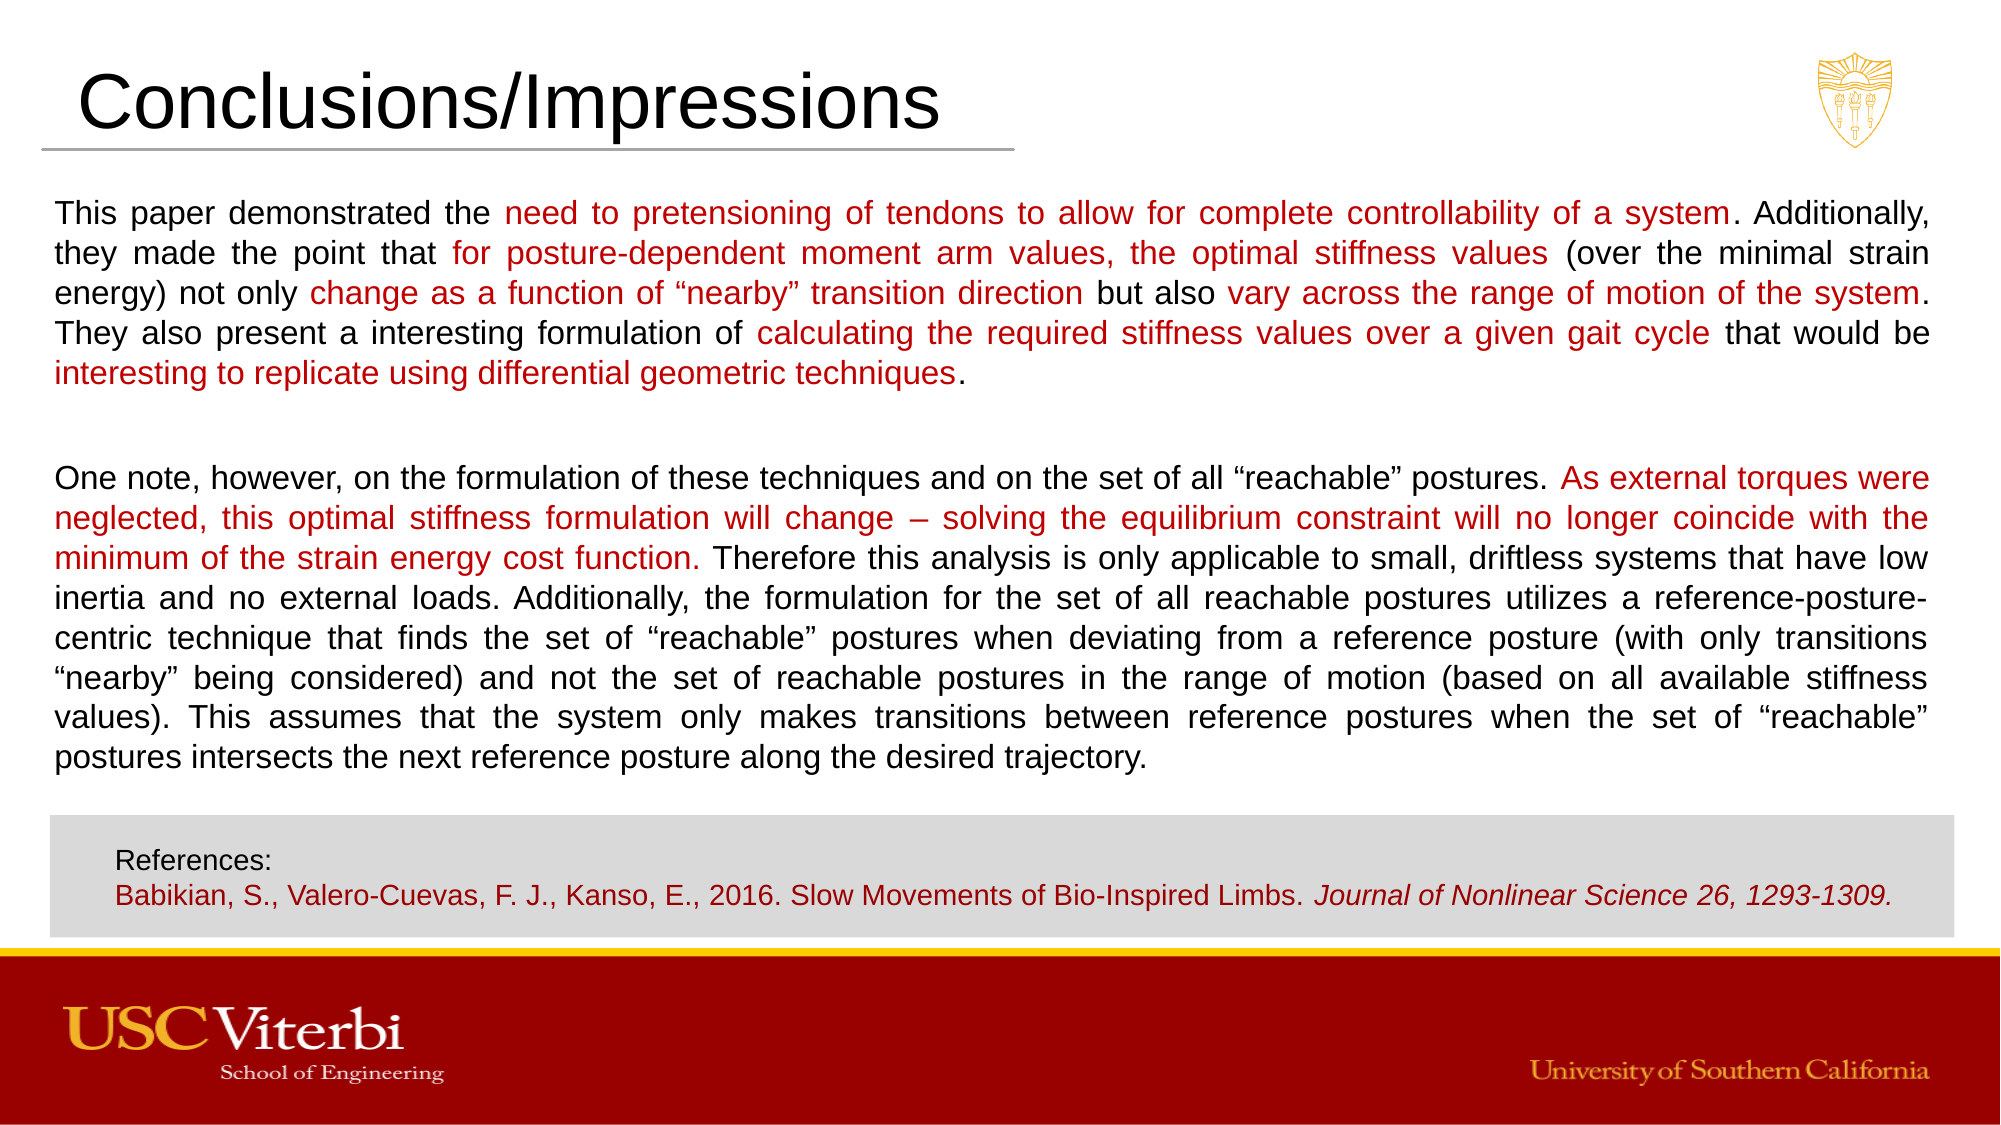

Conclusions/Impressions
This paper demonstrated the need to pretensioning of tendons to allow for complete controllability of a system. Additionally, they made the point that for posture-dependent moment arm values, the optimal stiffness values (over the minimal strain energy) not only change as a function of “nearby” transition direction but also vary across the range of motion of the system. They also present a interesting formulation of calculating the required stiffness values over a given gait cycle that would be interesting to replicate using differential geometric techniques.

One note, however, on the formulation of these techniques and on the set of all “reachable” postures. As external torques were neglected, this optimal stiffness formulation will change – solving the equilibrium constraint will no longer coincide with the minimum of the strain energy cost function. Therefore this analysis is only applicable to small, driftless systems that have low inertia and no external loads. Additionally, the formulation for the set of all reachable postures utilizes a reference-posture-centric technique that finds the set of “reachable” postures when deviating from a reference posture (with only transitions “nearby” being considered) and not the set of reachable postures in the range of motion (based on all available stiffness values). This assumes that the system only makes transitions between reference postures when the set of “reachable” postures intersects the next reference posture along the desired trajectory.

References:
Babikian, S., Valero-Cuevas, F. J., Kanso, E., 2016. Slow Movements of Bio-Inspired Limbs. Journal of Nonlinear Science 26, 1293-1309.